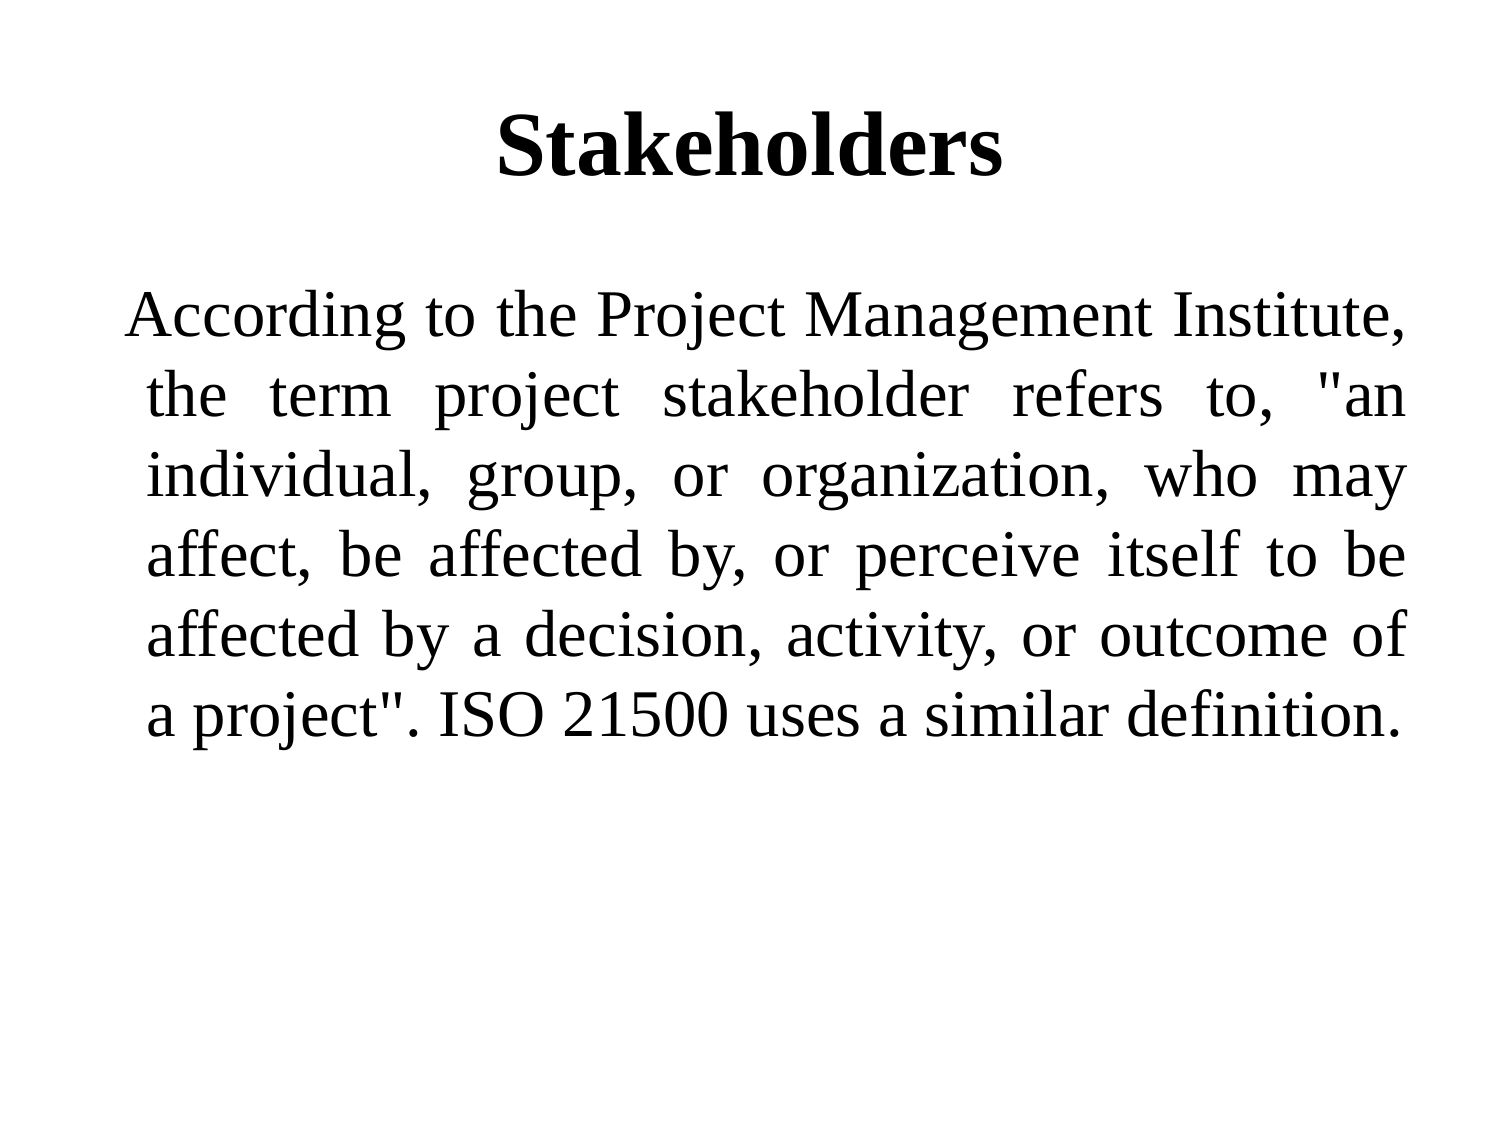

# Stakeholders
  According to the Project Management Institute, the term project stakeholder refers to, "an individual, group, or organization, who may affect, be affected by, or perceive itself to be affected by a decision, activity, or outcome of a project". ISO 21500 uses a similar definition.